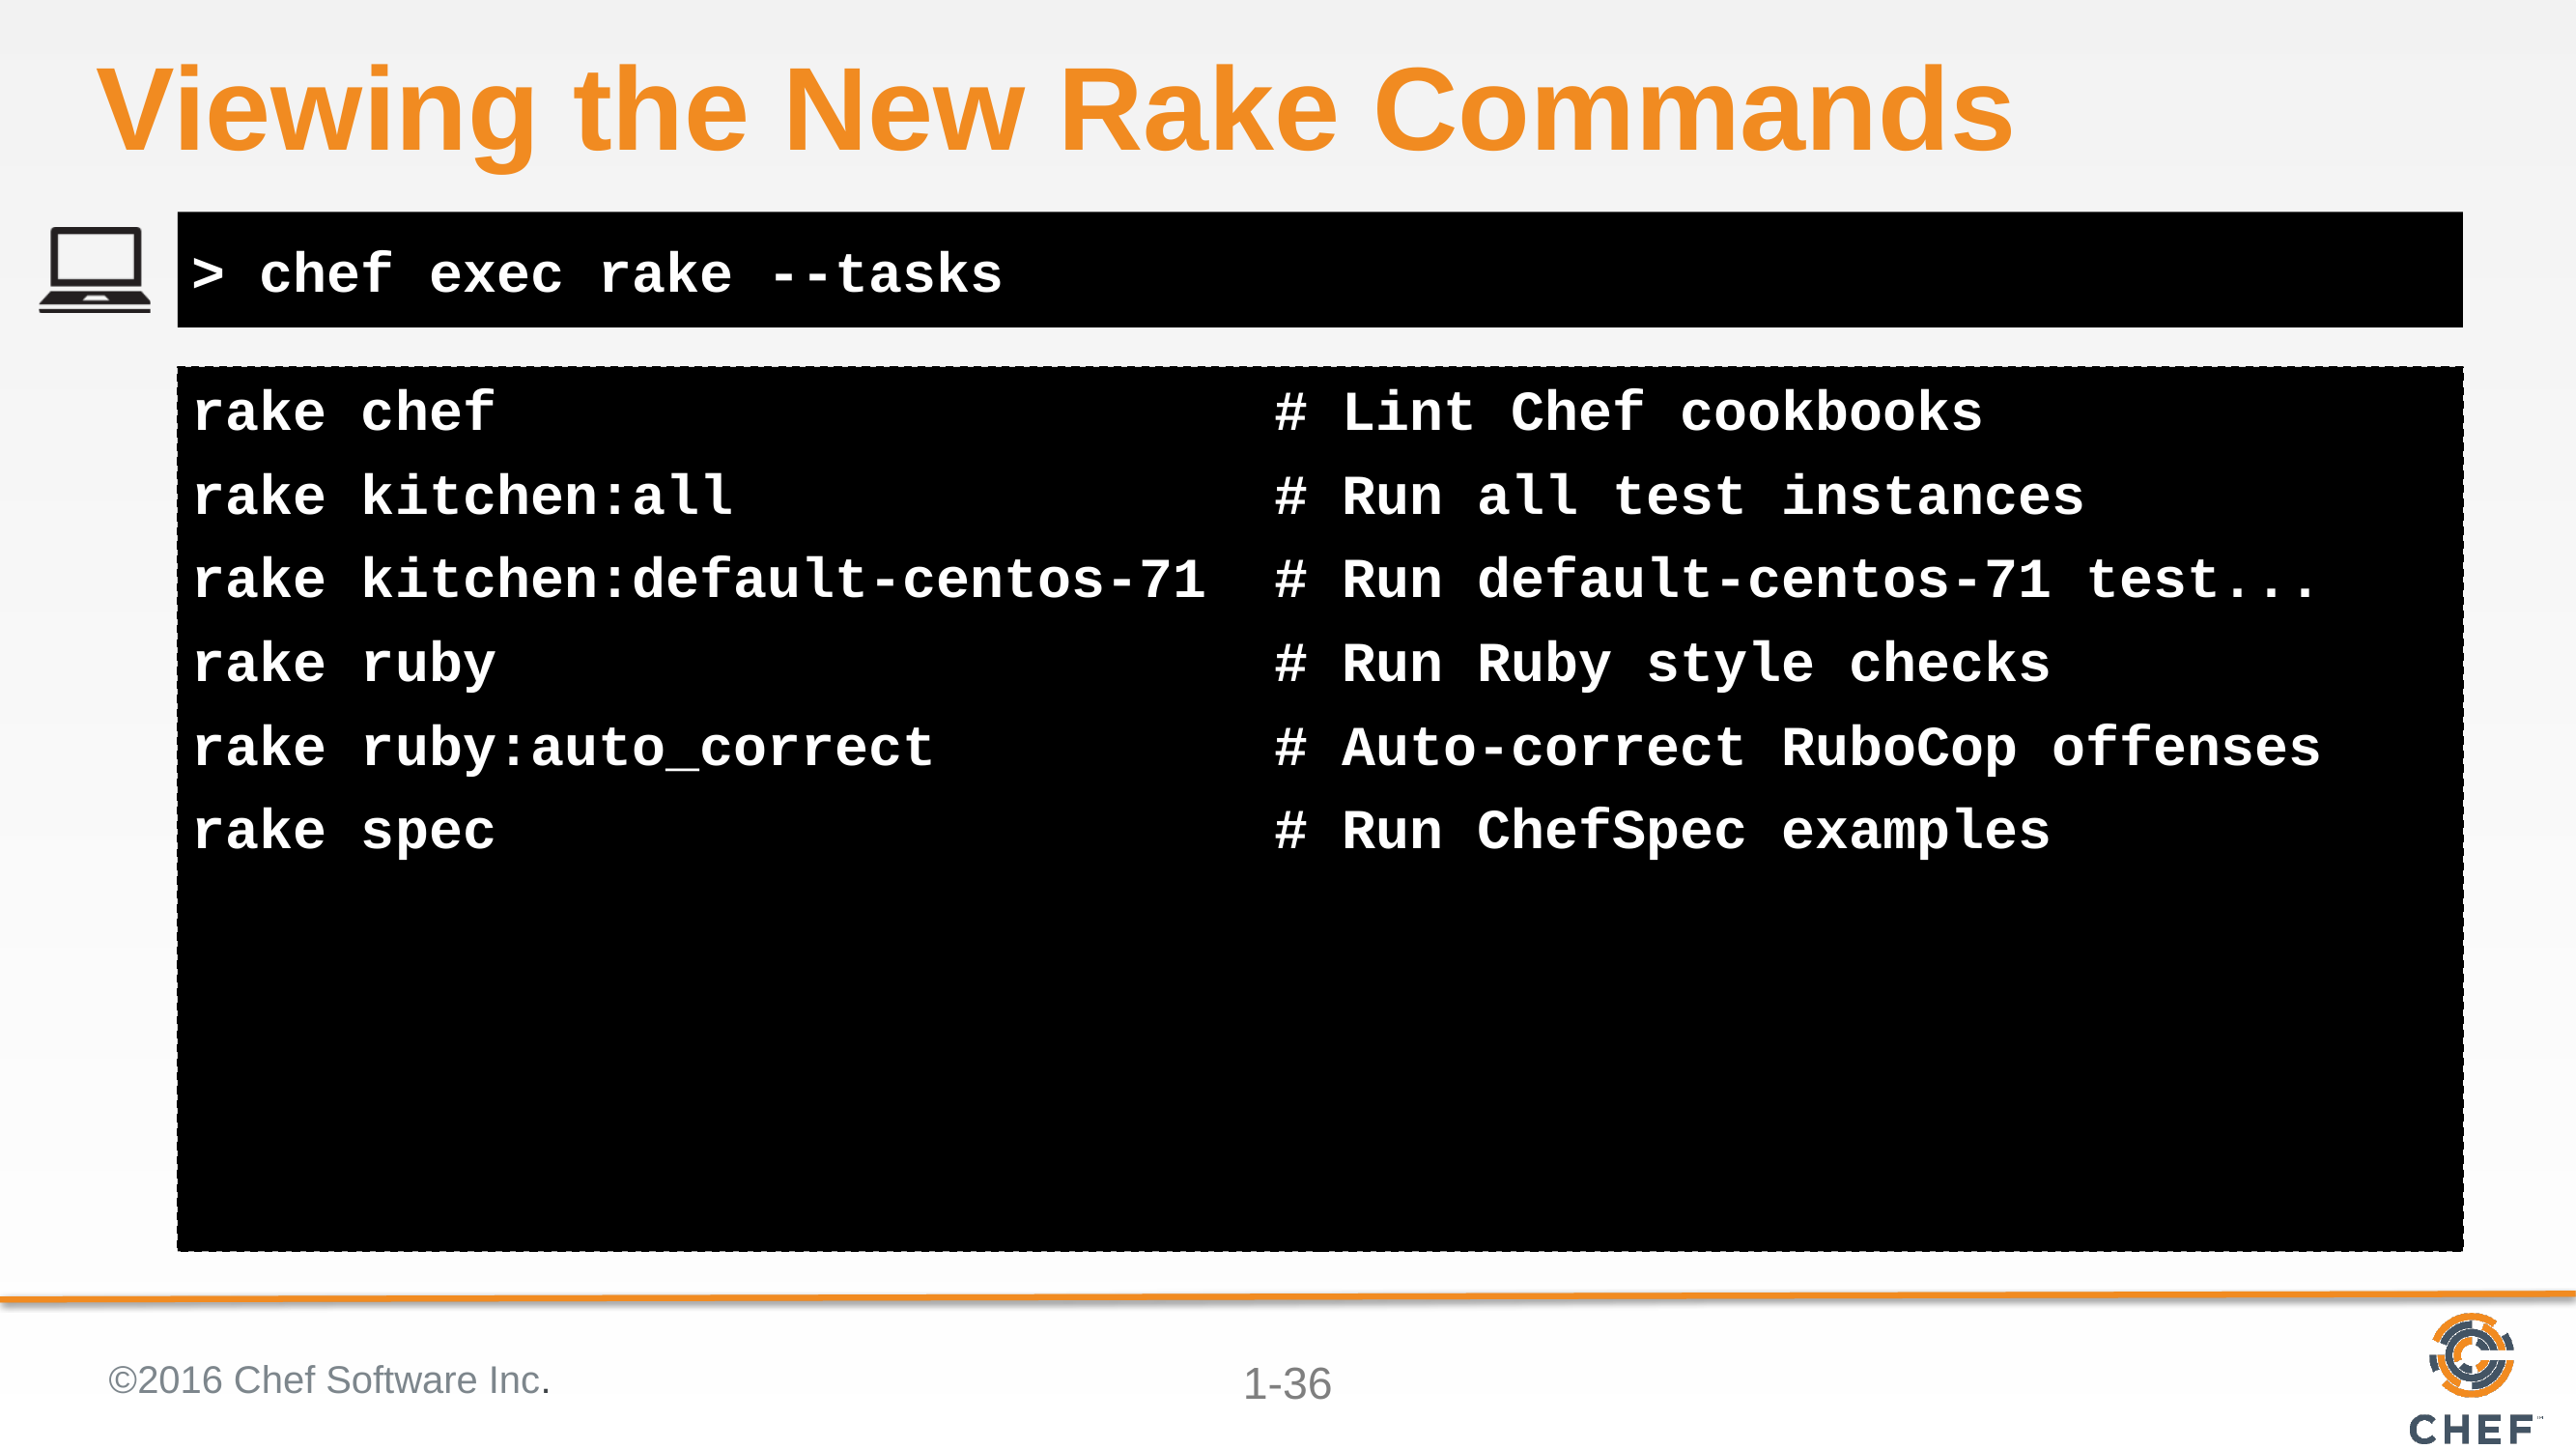

# Viewing the New Rake Commands
> chef exec rake --tasks
rake chef                       # Lint Chef cookbooks
rake kitchen:all                # Run all test instances
rake kitchen:default-centos-71  # Run default-centos-71 test...
rake ruby                       # Run Ruby style checks
rake ruby:auto_correct          # Auto-correct RuboCop offenses
rake spec                       # Run ChefSpec examples